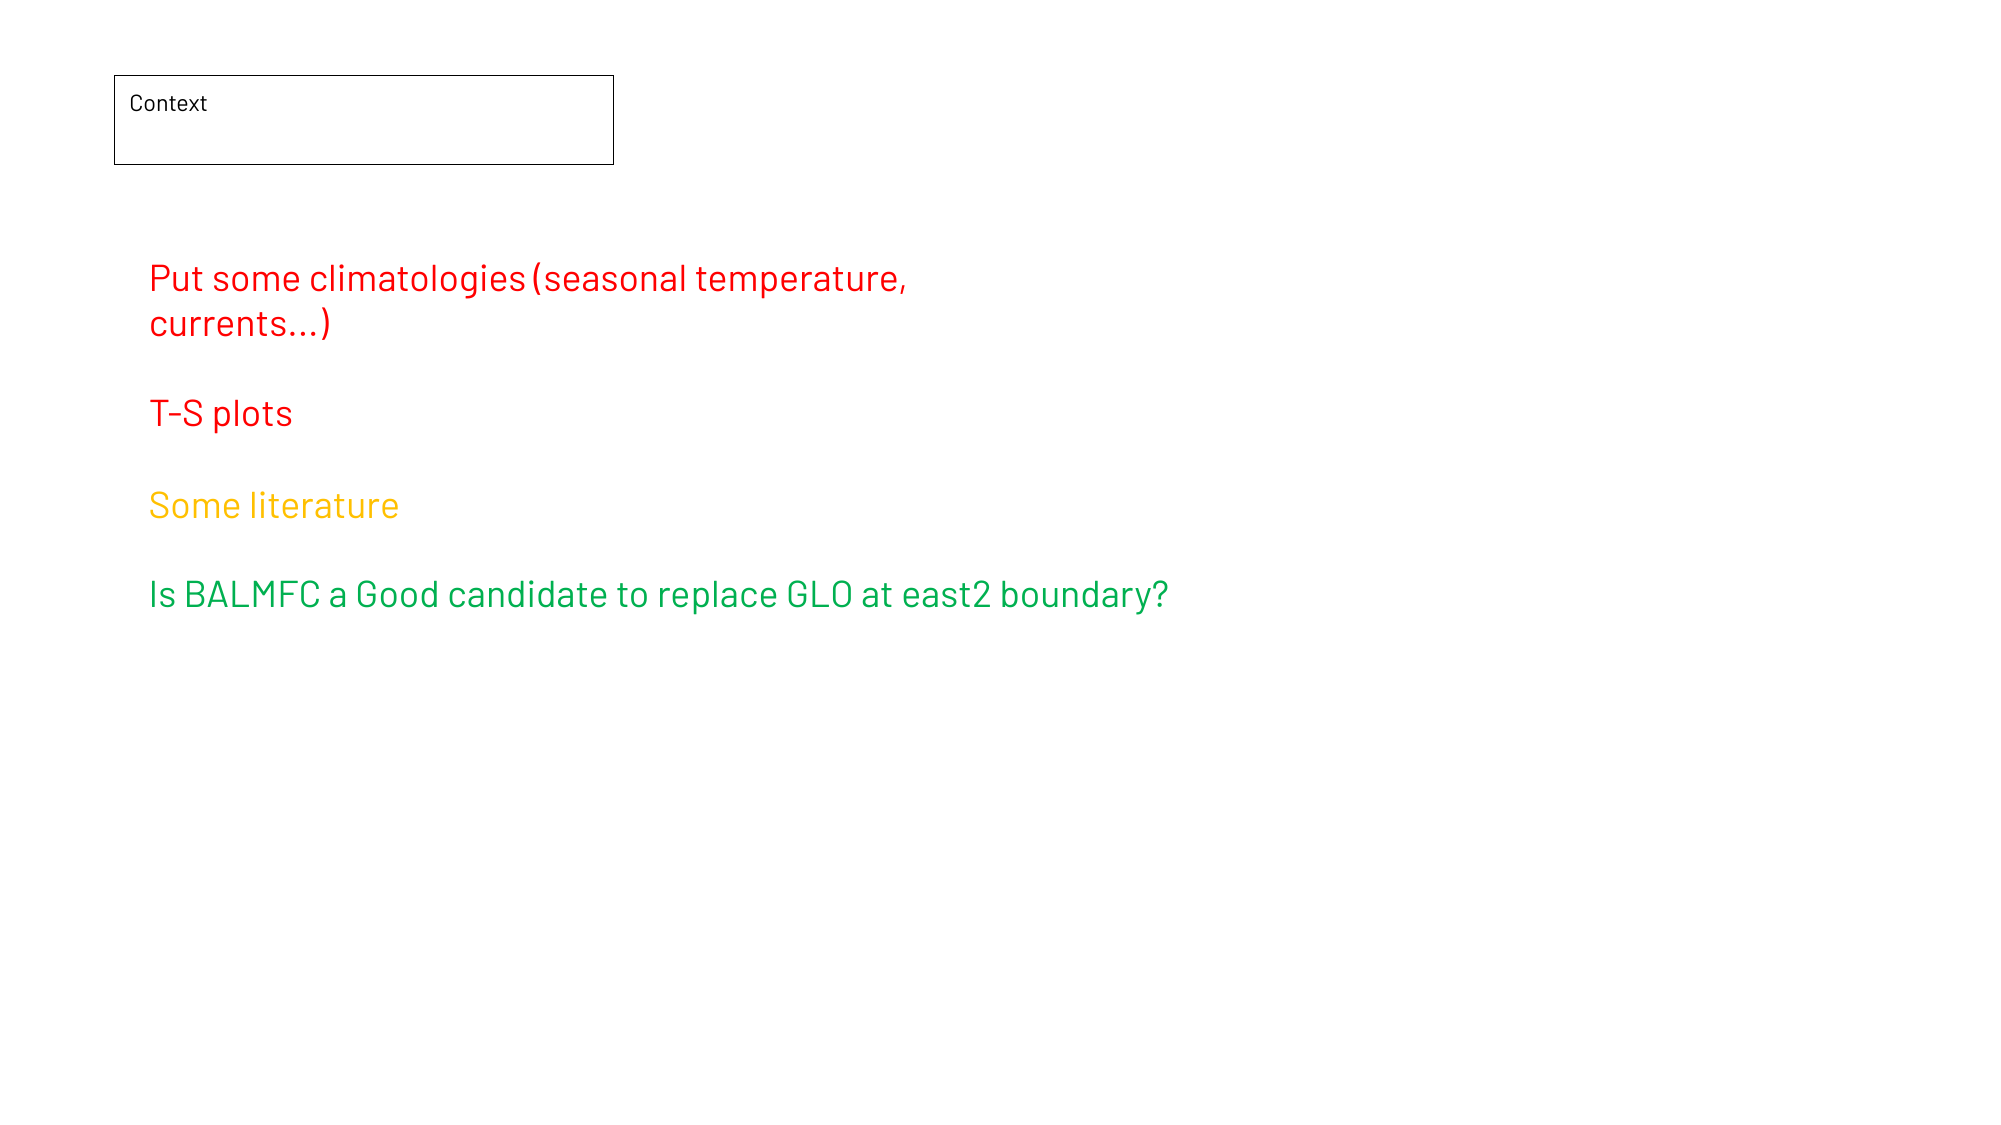

Context

Put some climatologies (seasonal temperature, currents...)

T-S plots
Some literature
Is BALMFC a Good candidate to replace GLO at east2 boundary?